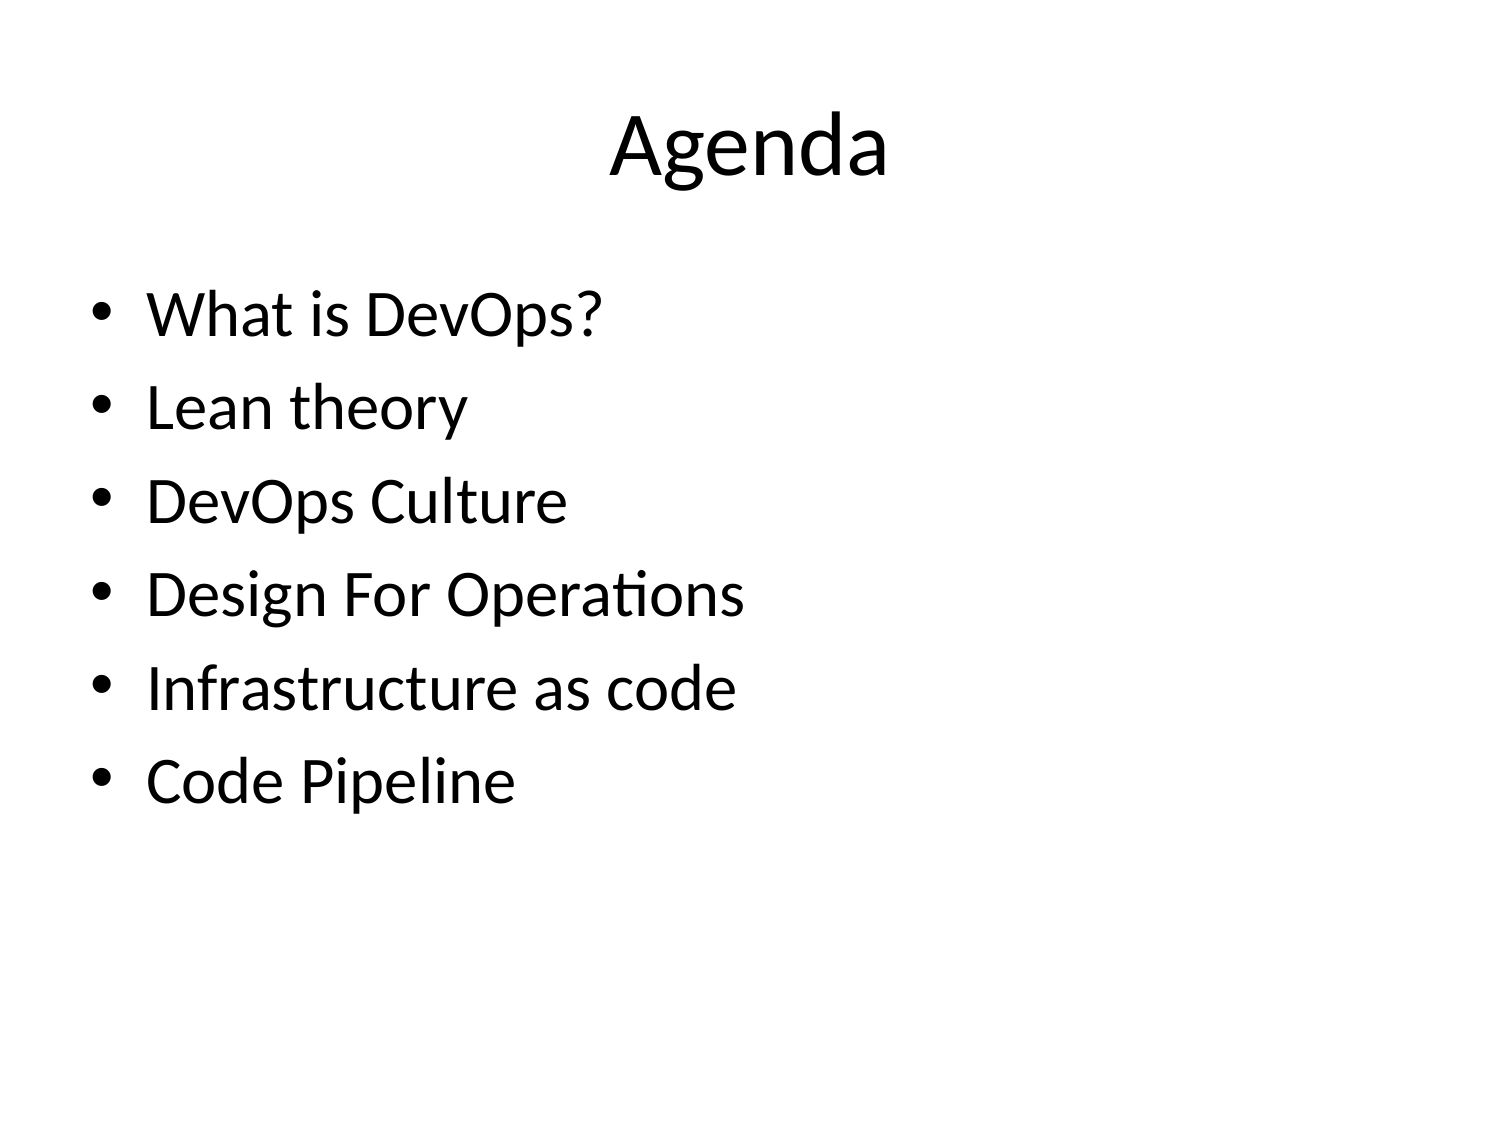

# Agenda
What is DevOps?
Lean theory
DevOps Culture
Design For Operations
Infrastructure as code
Code Pipeline